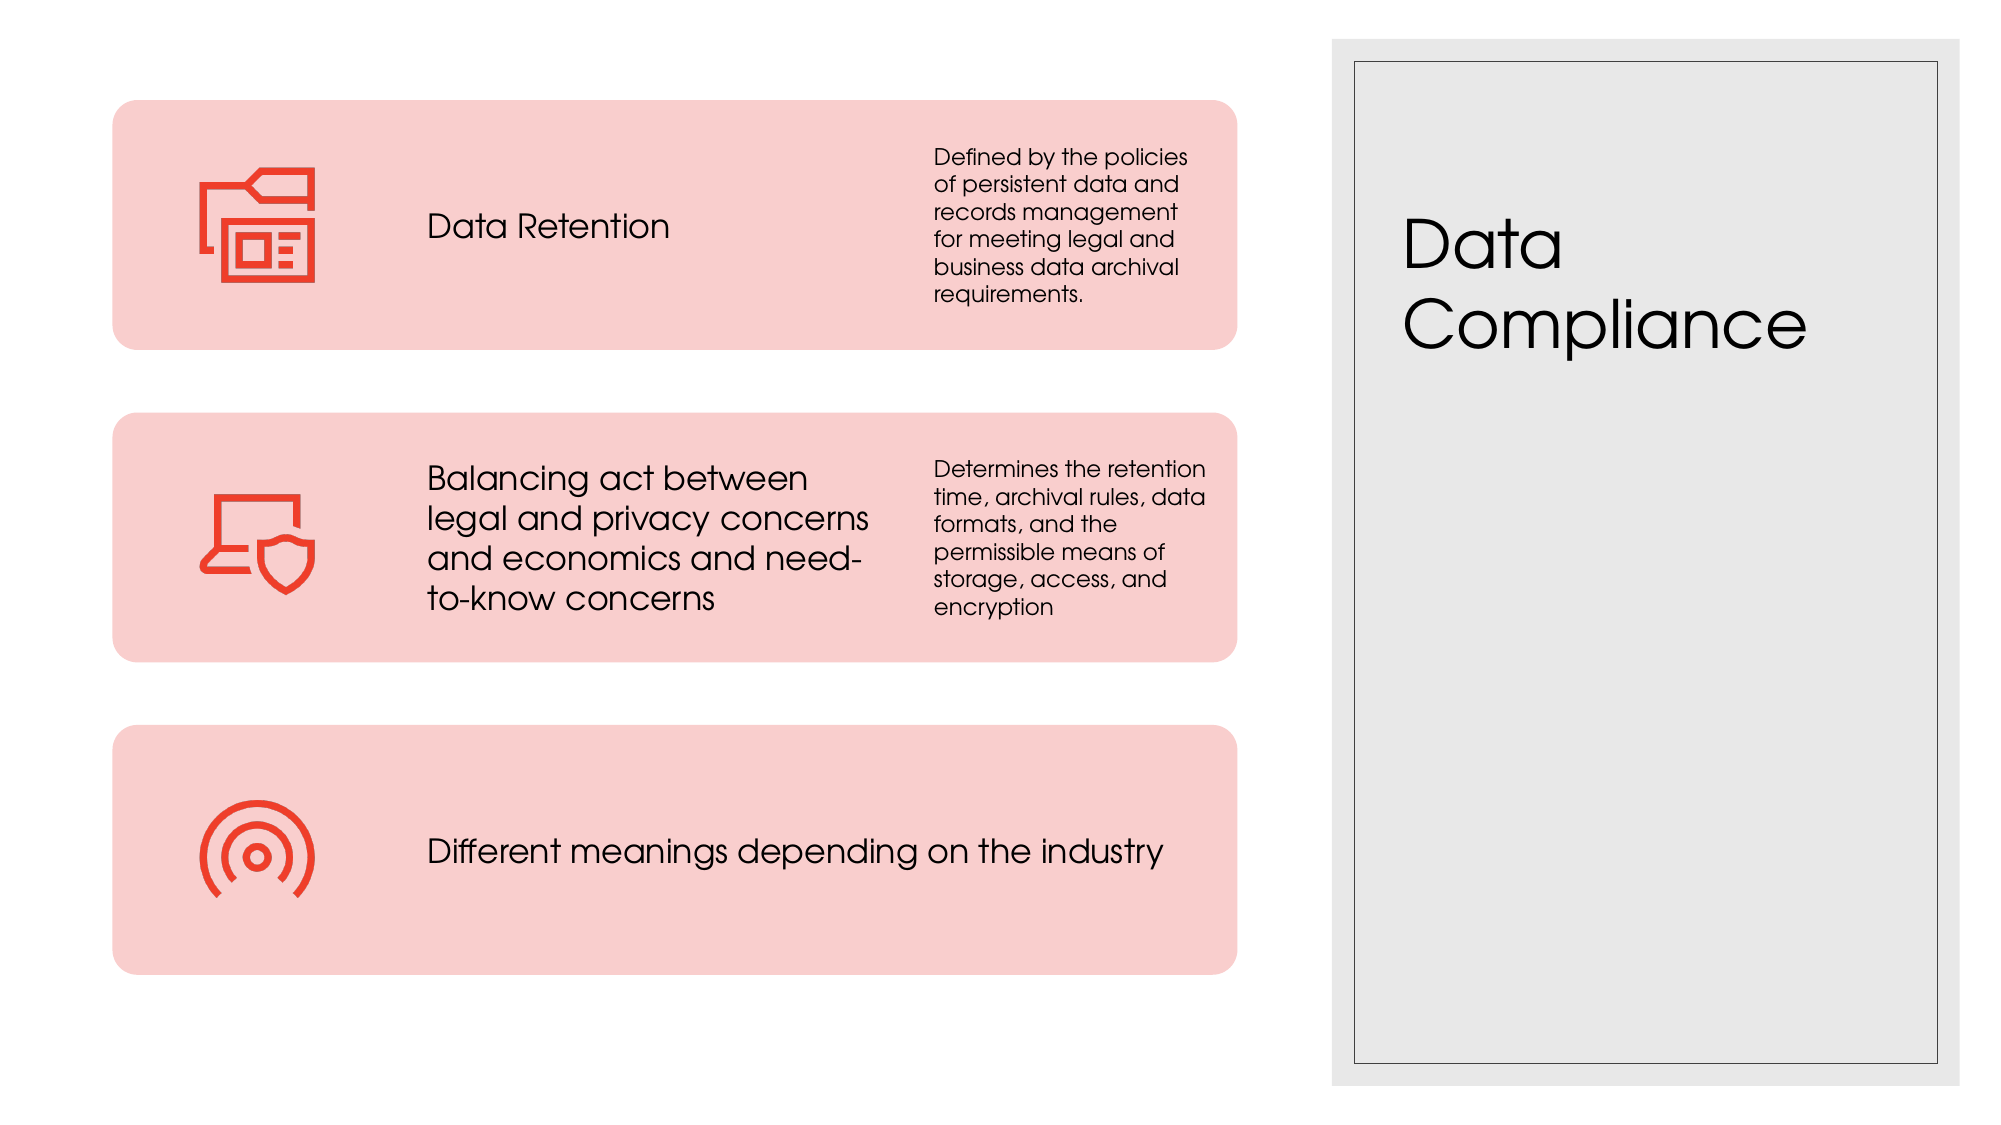

# Data Compliance
Data Retention
Defined by the policies of persistent data and records management for meeting legal and business data archival requirements.
Balancing act between legal and privacy concerns and economics and need-to-know concerns
Determines the retention time, archival rules, data formats, and the permissible means of storage, access, and encryption
Different meanings depending on the industry